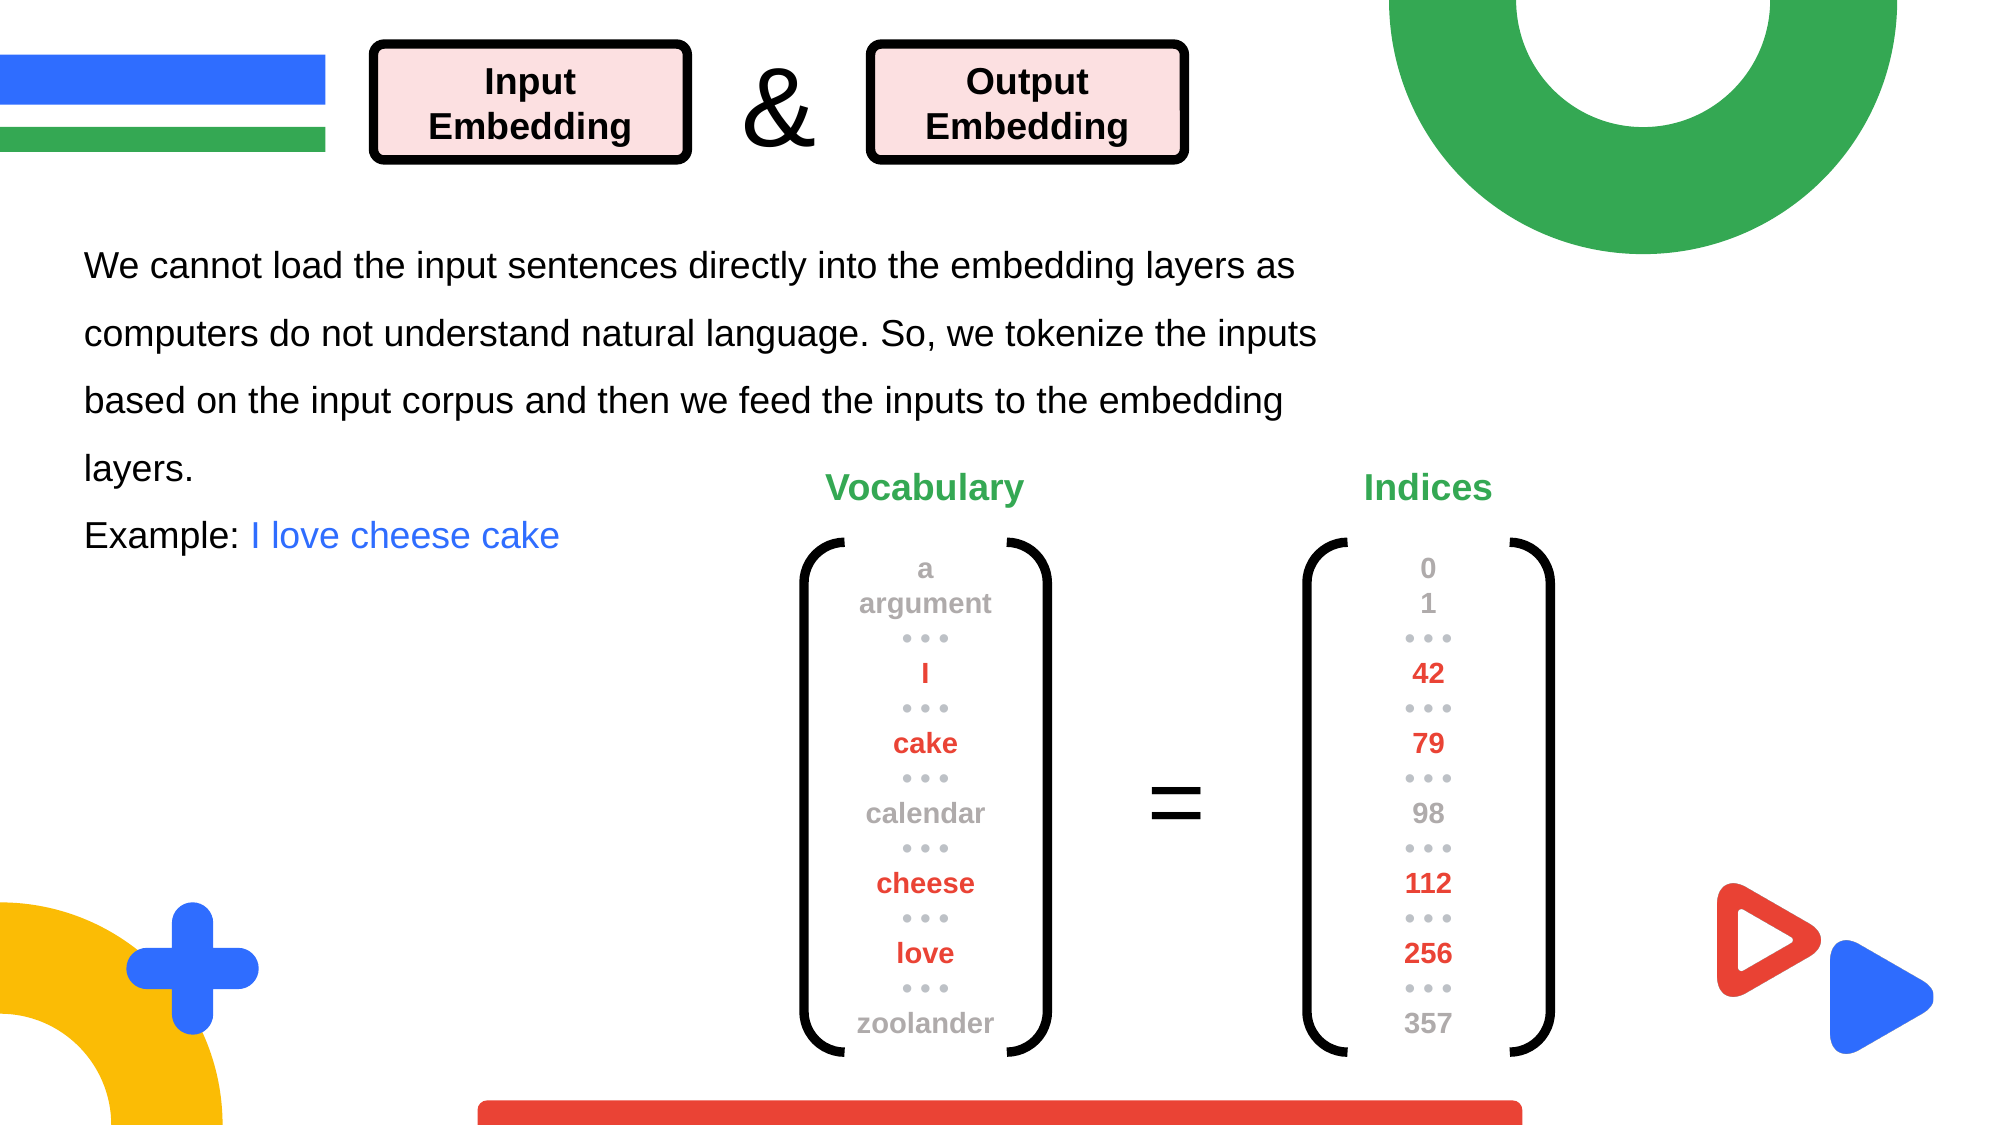

&
Input
Embedding
Output
Embedding
We cannot load the input sentences directly into the embedding layers as computers do not understand natural language. So, we tokenize the inputs based on the input corpus and then we feed the inputs to the embedding layers.
Example: I love cheese cake
Vocabulary
Indices
a
argument
• • •
I
• • •
cake
• • •
calendar
• • •
cheese
• • •
love
• • •
zoolander
0
1
• • •
42
• • •
79
• • •
98
• • •
112
• • •
256
• • •
357

=